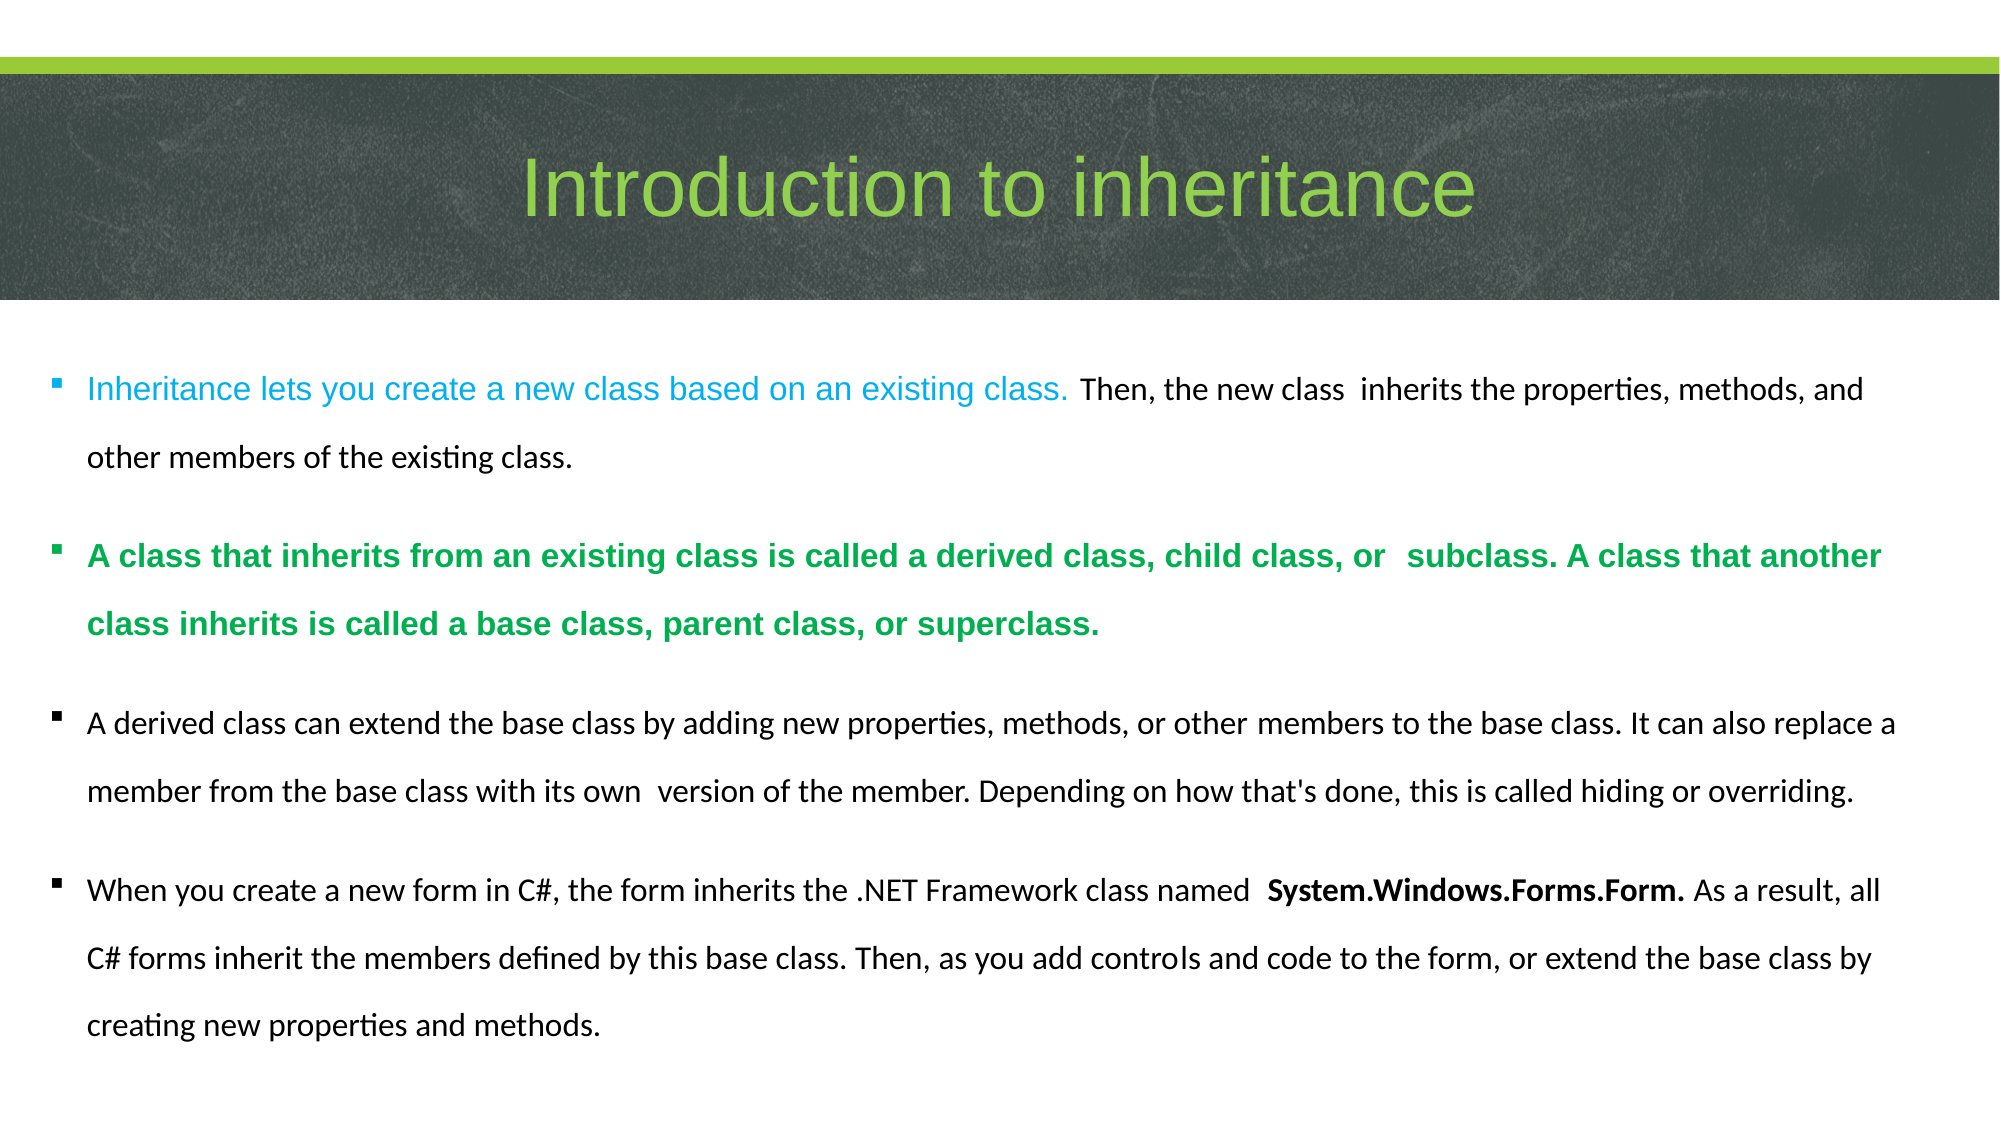

# Introduction to inheritance
Inheritance lets you create a new class based on an existing class. Then, the new class  inherits the properties, methods, and other members of the existing class.
A class that inherits from an existing class is called a derived class, child class, or  subclass. A class that another class inherits is called a base class, parent class, or superclass.
A derived class can extend the base class by adding new properties, methods, or other members to the base class. It can also replace a member from the base class with its own  version of the member. Depending on how that's done, this is called hiding or overriding.
When you create a new form in C#, the form inherits the .NET Framework class named  System.Windows.Forms.Form. As a result, all C# forms inherit the members defined by this base class. Then, as you add controls and code to the form, or extend the base class by creating new properties and methods.